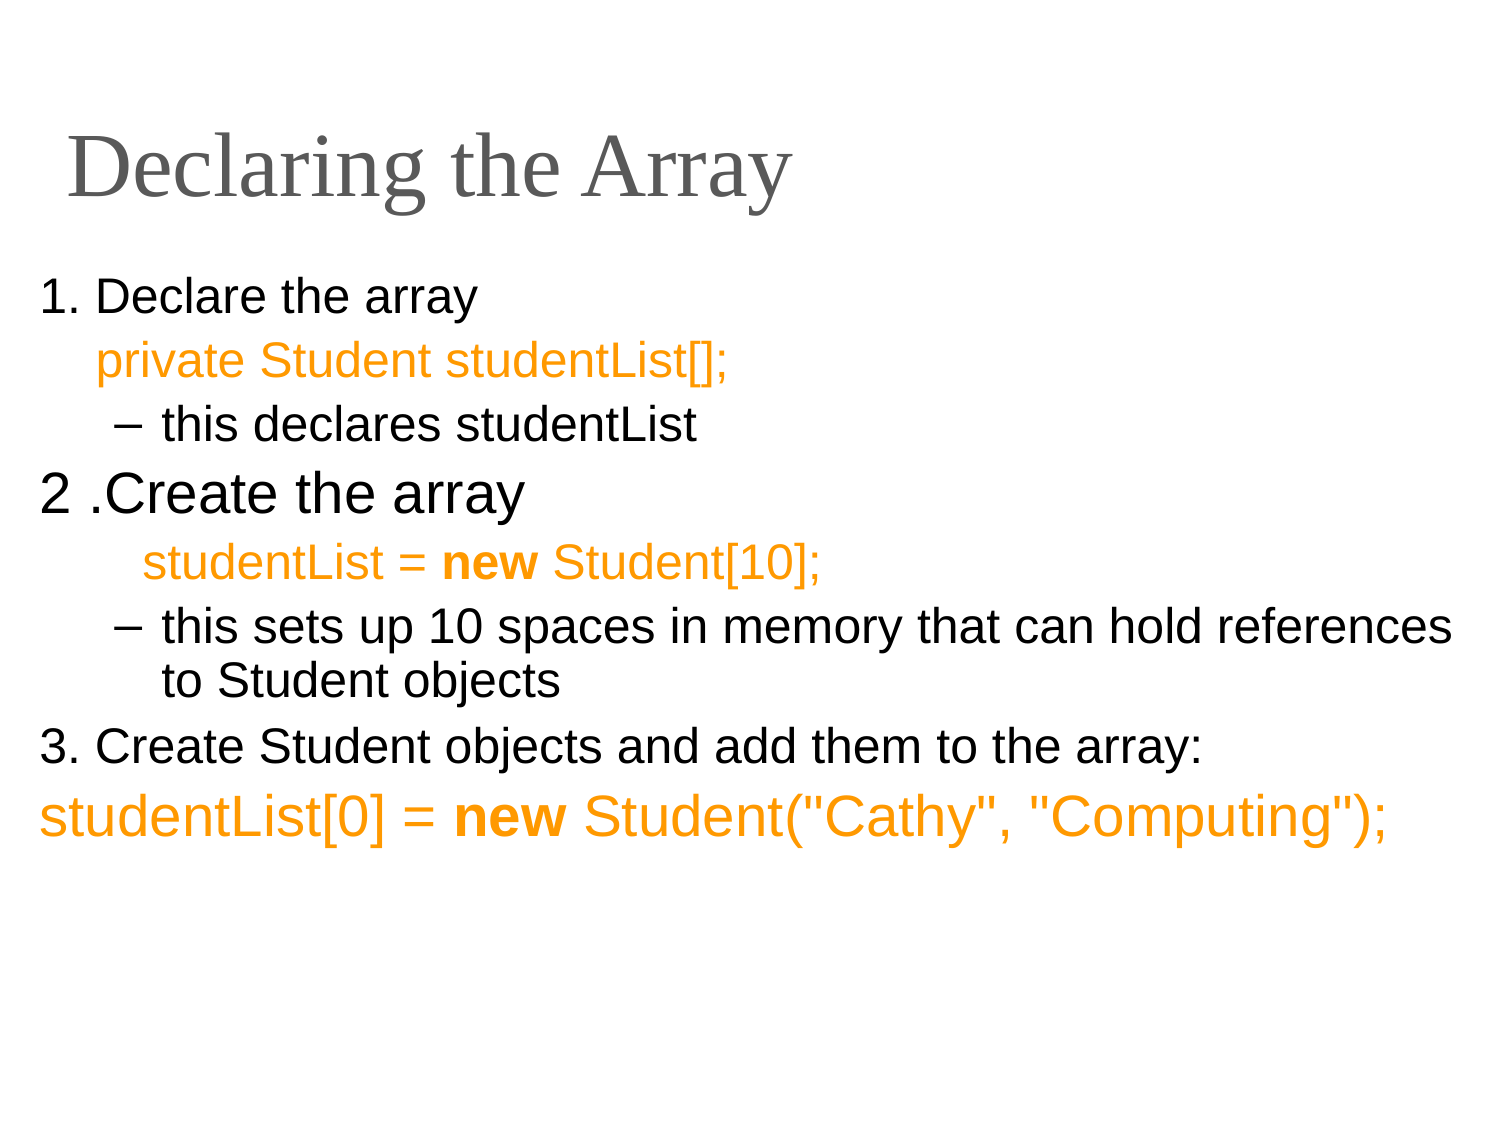

# Declaring the Array
1. Declare the array
	private Student studentList[];
this declares studentList
2 .Create the array
  studentList = new Student[10];
this sets up 10 spaces in memory that can hold references to Student objects
3. Create Student objects and add them to the array:
studentList[0] = new Student("Cathy", "Computing");